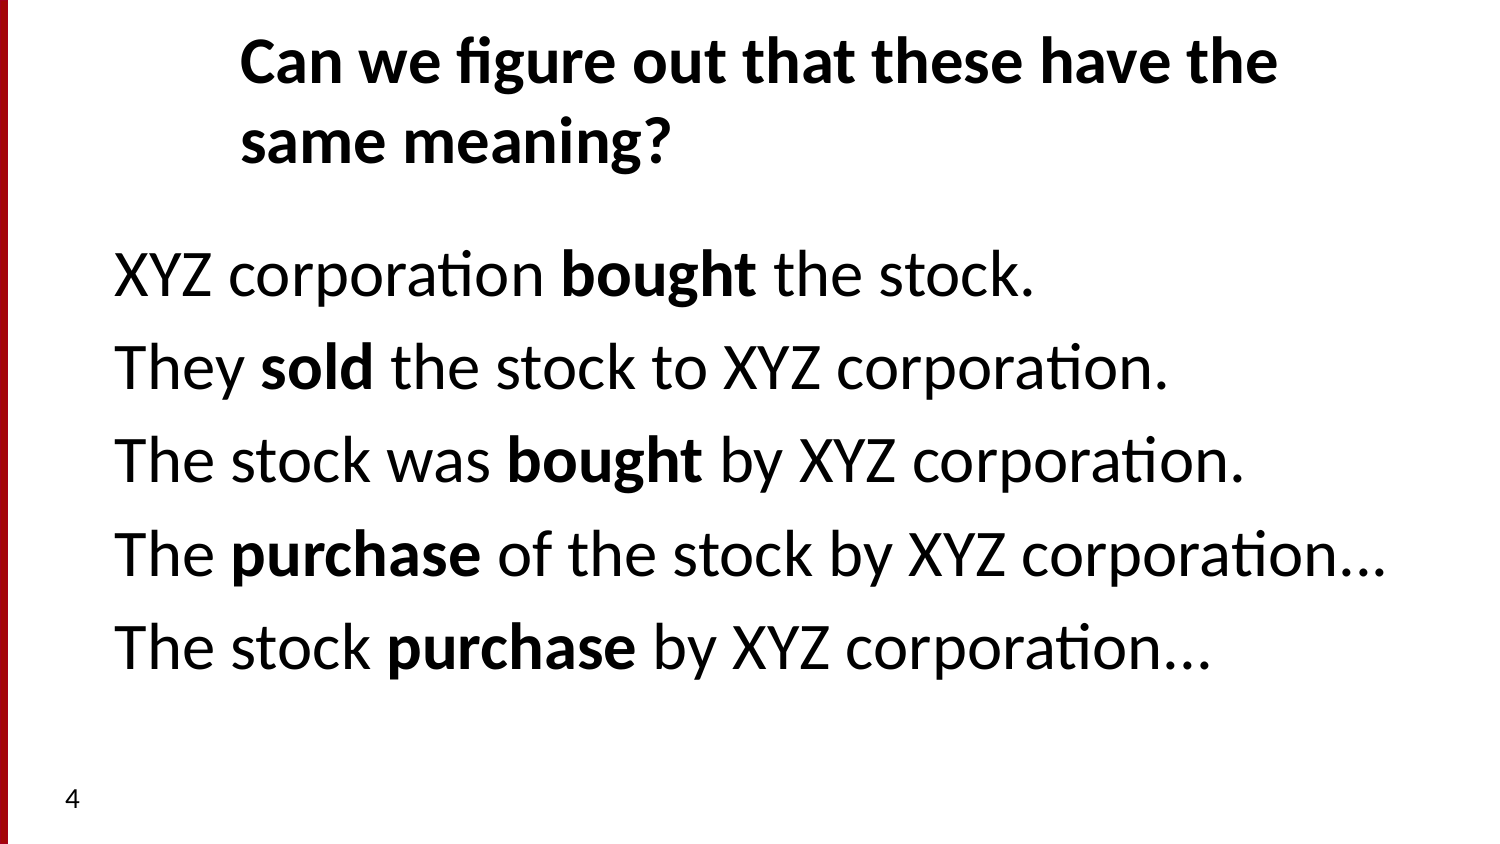

# Can we figure out that these have the same meaning?
XYZ corporation bought the stock.
They sold the stock to XYZ corporation.
The stock was bought by XYZ corporation.
The purchase of the stock by XYZ corporation...
The stock purchase by XYZ corporation...

4